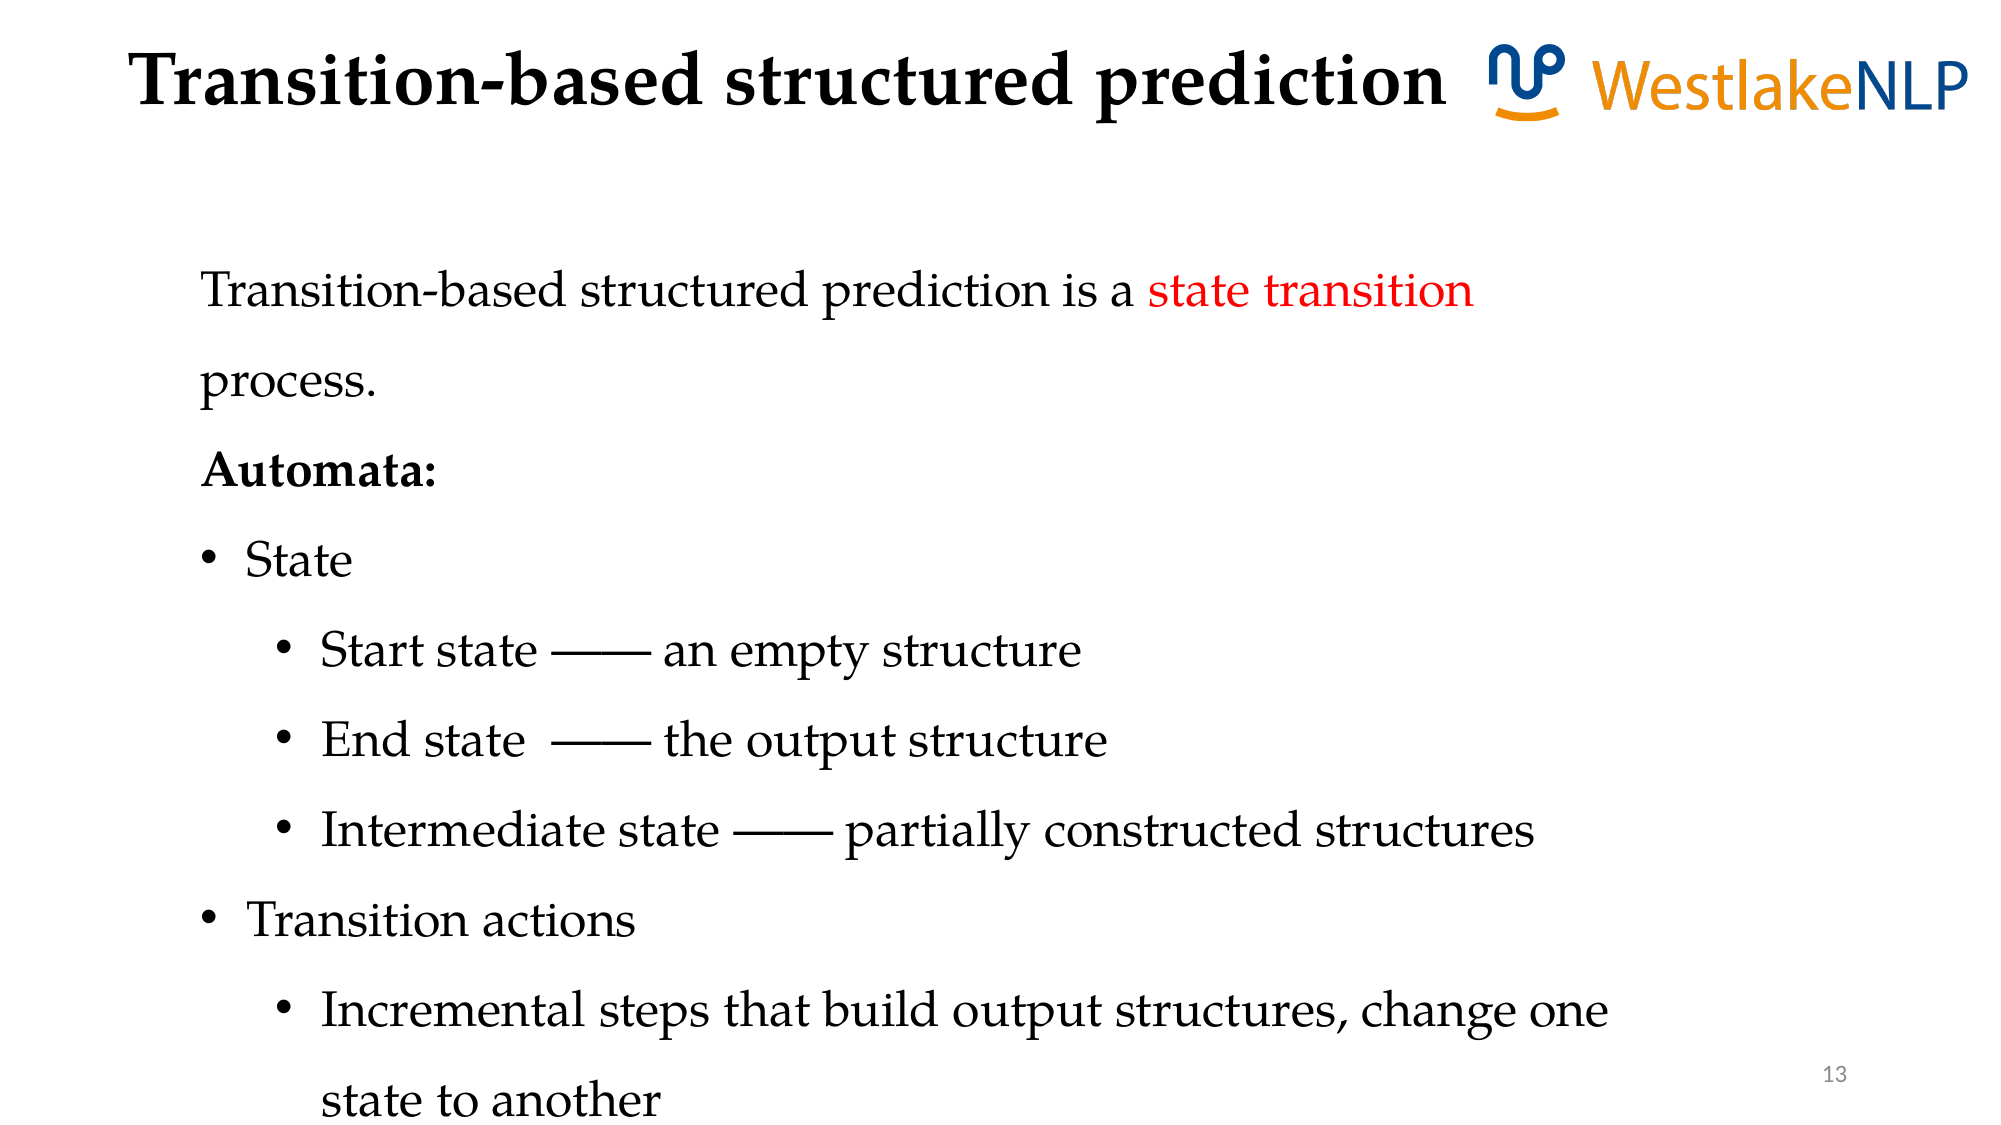

Transition-based structured prediction
Transition-based structured prediction is a state transition process.
Automata:
State
Start state —— an empty structure
End state  —— the output structure
Intermediate state —— partially constructed structures
Transition actions
Incremental steps that build output structures, change one state to another
13